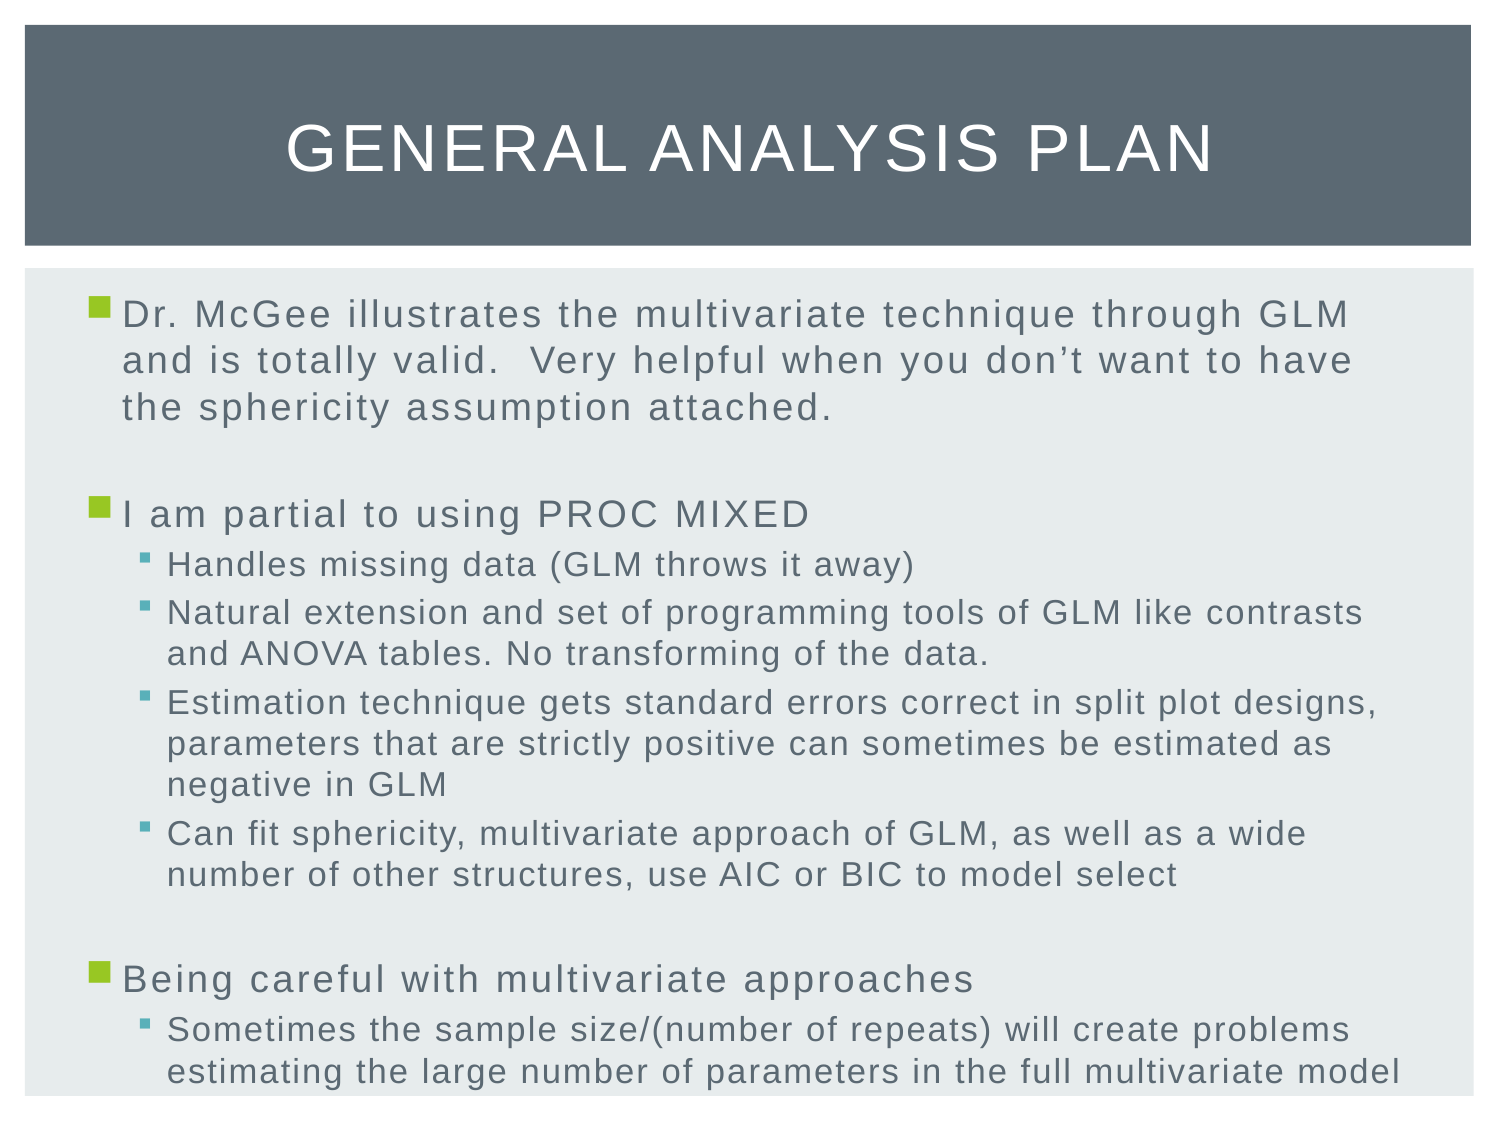

# General Analysis Plan
Dr. McGee illustrates the multivariate technique through GLM and is totally valid.  Very helpful when you don’t want to have the sphericity assumption attached.

I am partial to using PROC MIXED
Handles missing data (GLM throws it away)
Natural extension and set of programming tools of GLM like contrasts and ANOVA tables. No transforming of the data.
Estimation technique gets standard errors correct in split plot designs, parameters that are strictly positive can sometimes be estimated as negative in GLM
Can fit sphericity, multivariate approach of GLM, as well as a wide number of other structures, use AIC or BIC to model select

Being careful with multivariate approaches
Sometimes the sample size/(number of repeats) will create problems estimating the large number of parameters in the full multivariate model